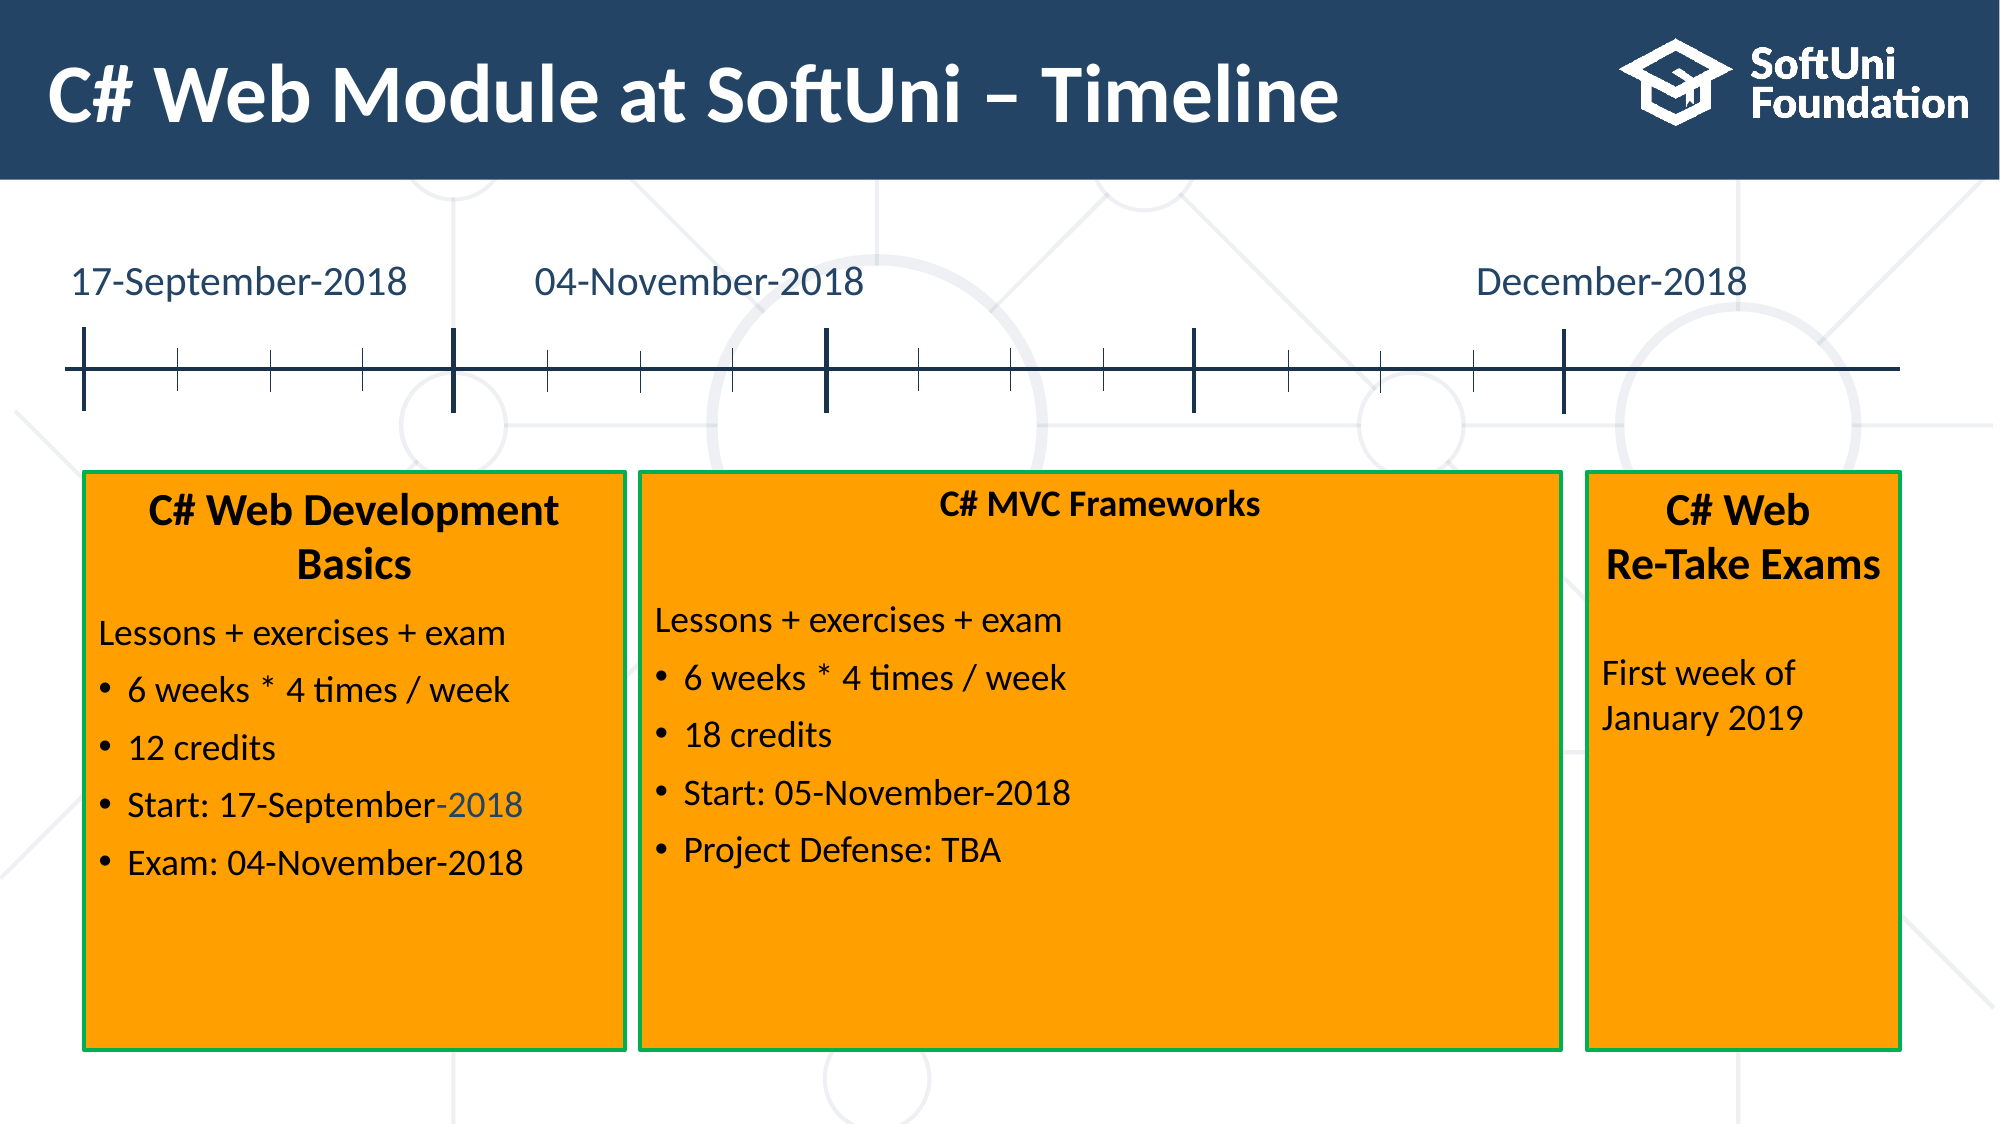

# C# Web Module at SoftUni – Timeline
17-September-2018
04-November-2018
December-2018
C# MVC Frameworks

Lessons + exercises + exam
6 weeks * 4 times / week
18 credits
Start: 05-November-2018
Project Defense: TBA
C# Web
Re-Take Exams

First week of January 2019
C# Web Development Basics
Lessons + exercises + exam
6 weeks * 4 times / week
12 credits
Start: 17-September-2018
Exam: 04-November-2018